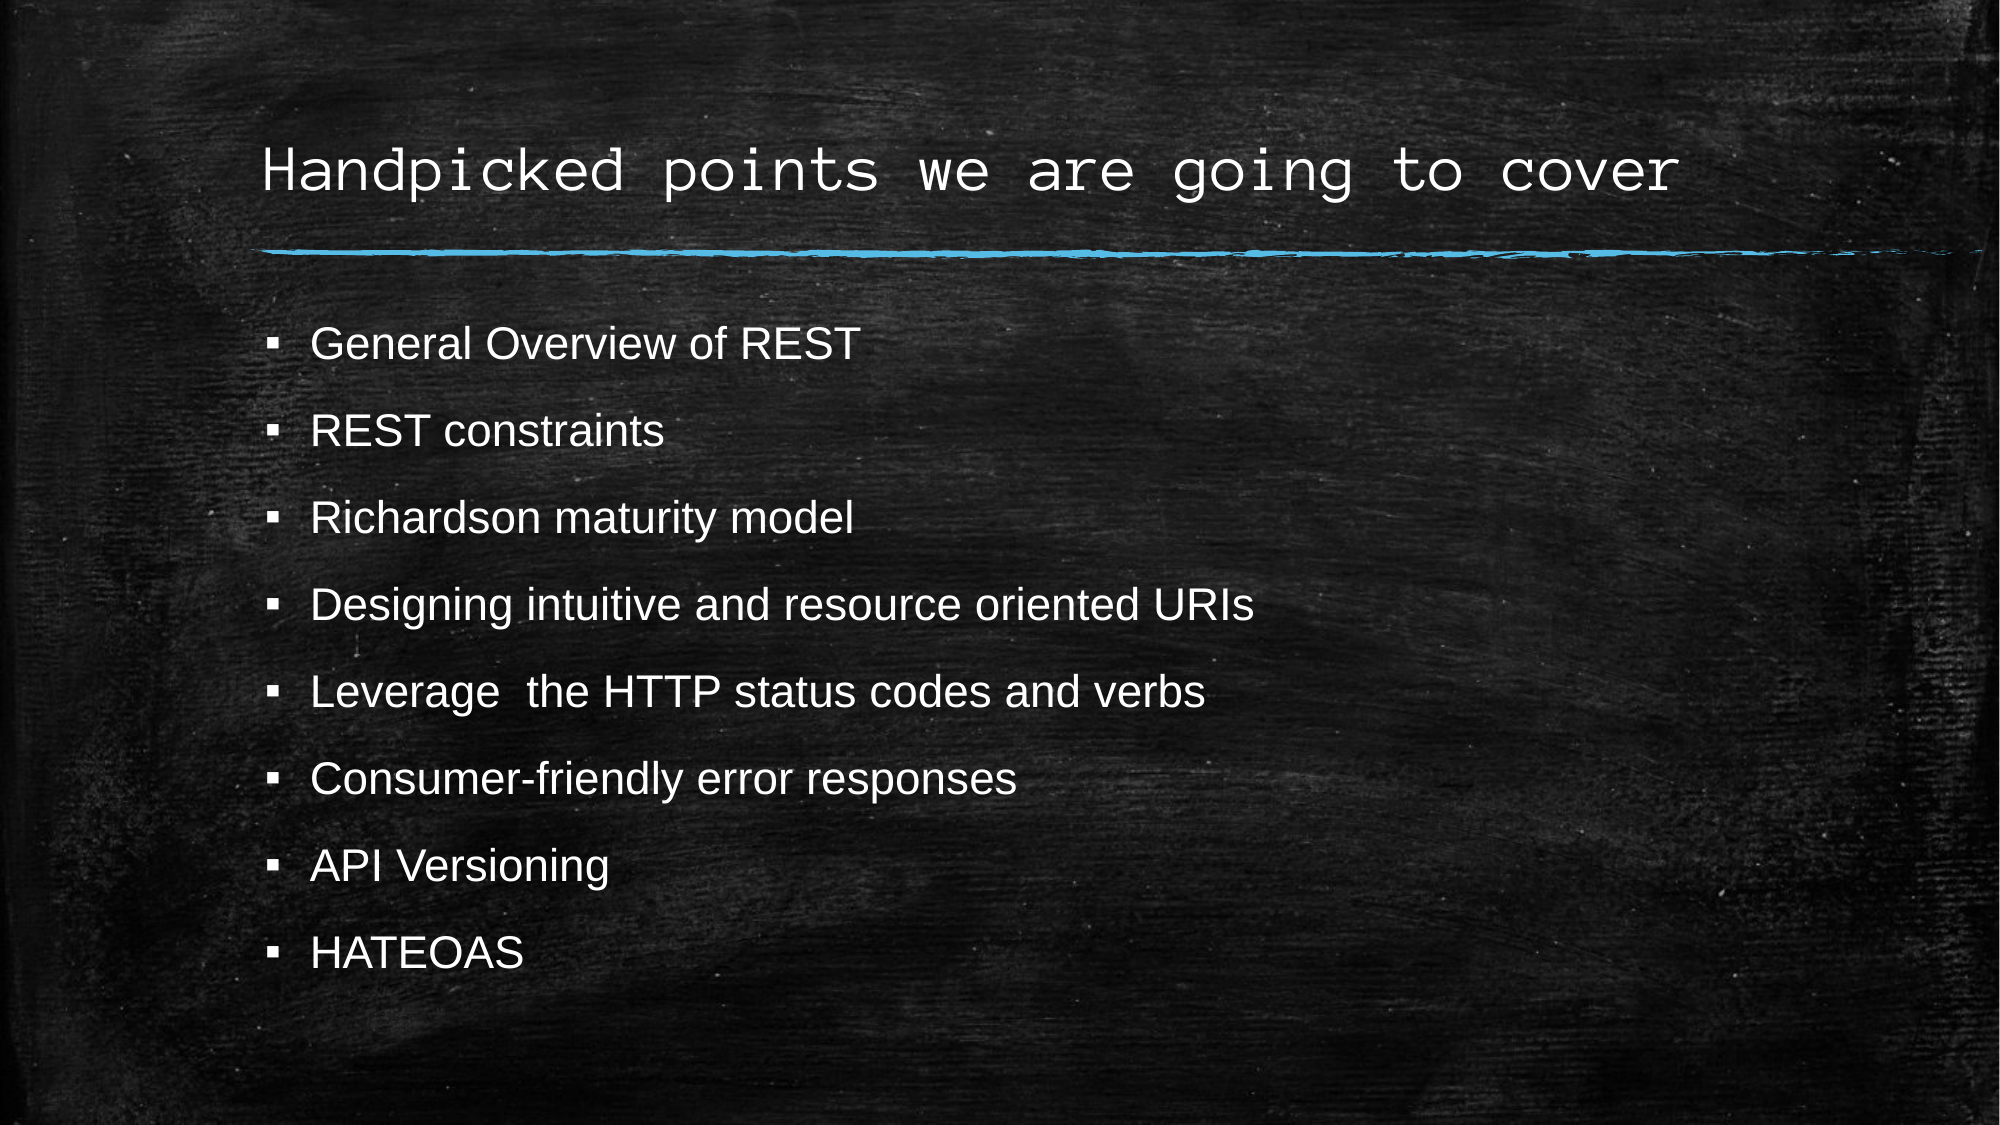

# Handpicked points we are going to cover
General Overview of REST
REST constraints
Richardson maturity model
Designing intuitive and resource oriented URIs
Leverage  the HTTP status codes and verbs
Consumer-friendly error responses
API Versioning
HATEOAS